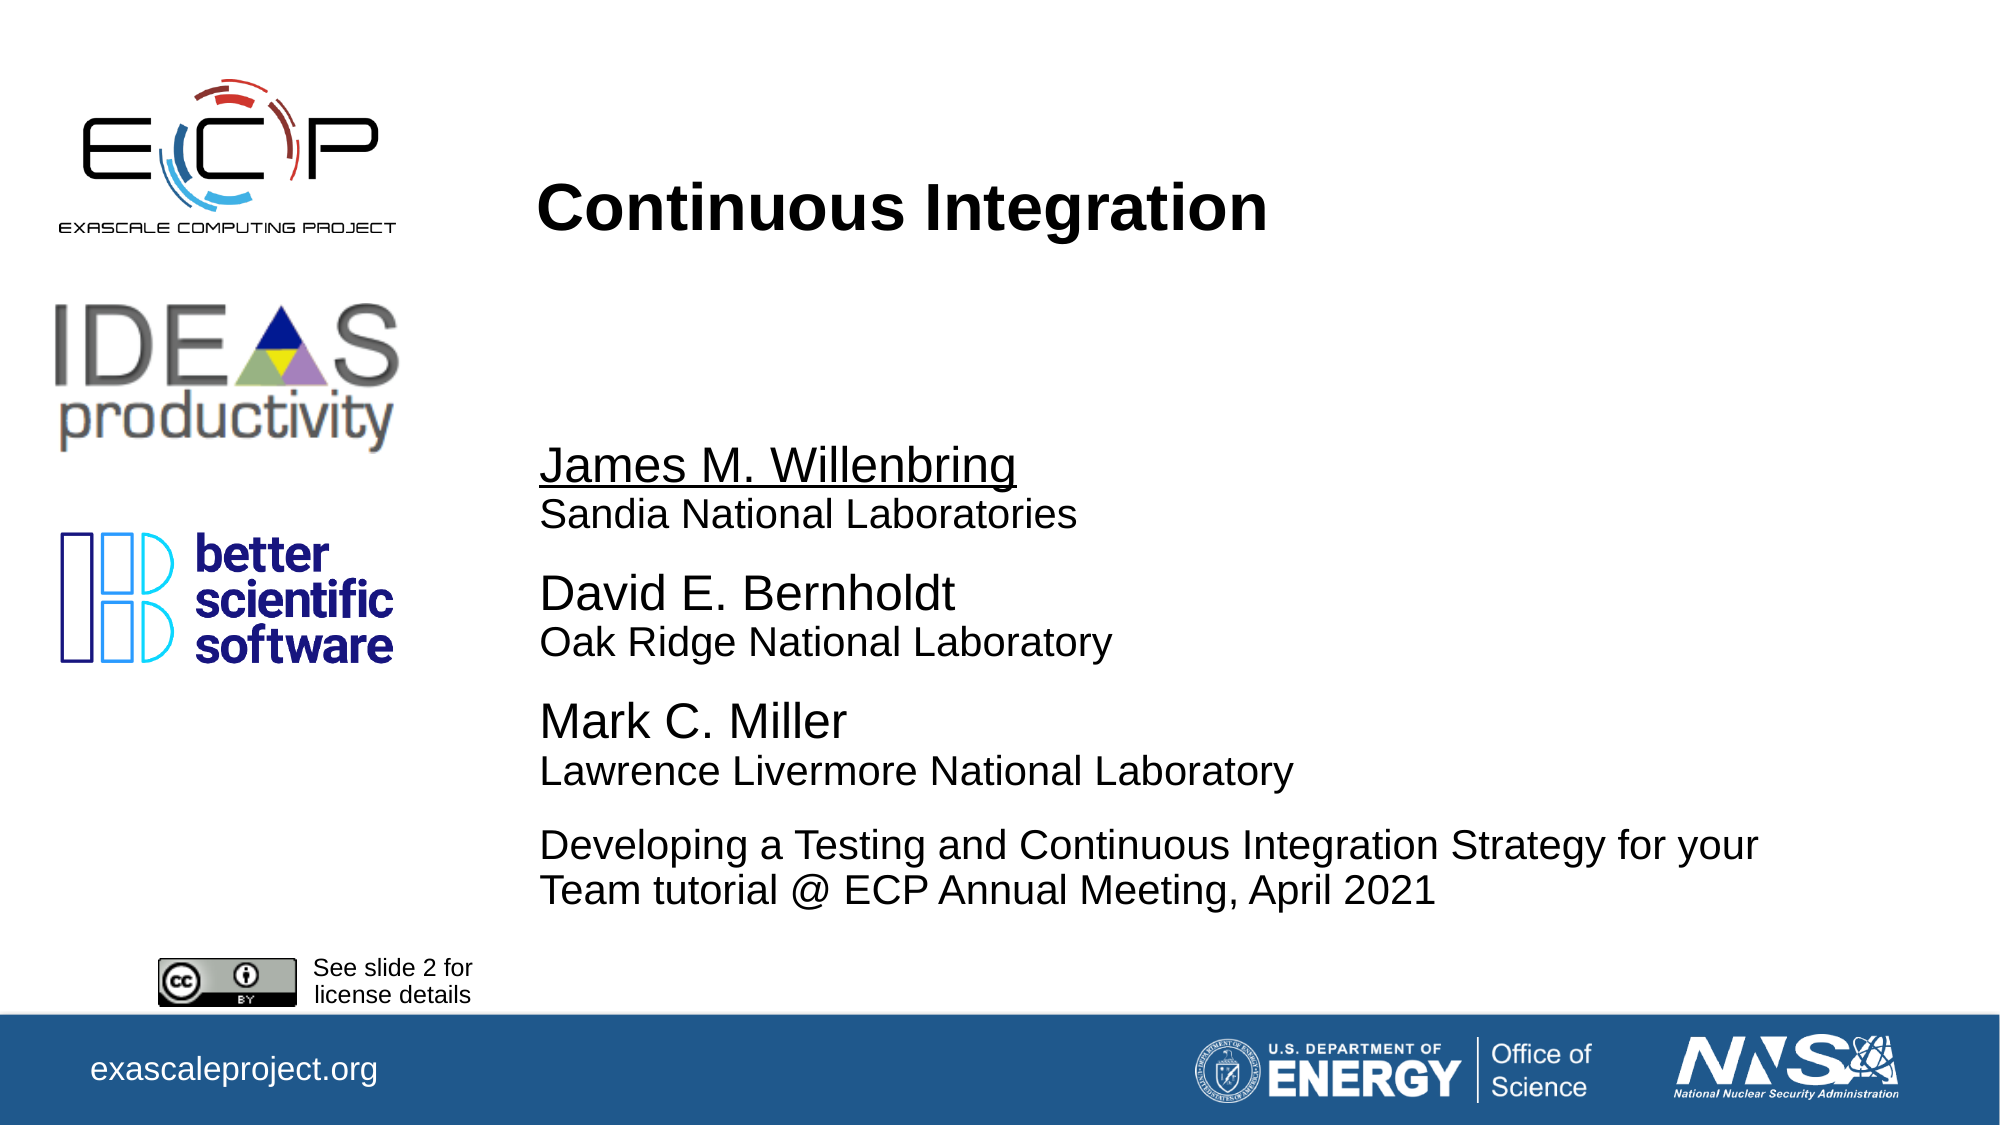

# Continuous Integration

James M. Willenbring
Sandia National Laboratories
David E. Bernholdt
Oak Ridge National Laboratory
Mark C. Miller
Lawrence Livermore National Laboratory
Developing a Testing and Continuous Integration Strategy for your Team tutorial @ ECP Annual Meeting, April 2021